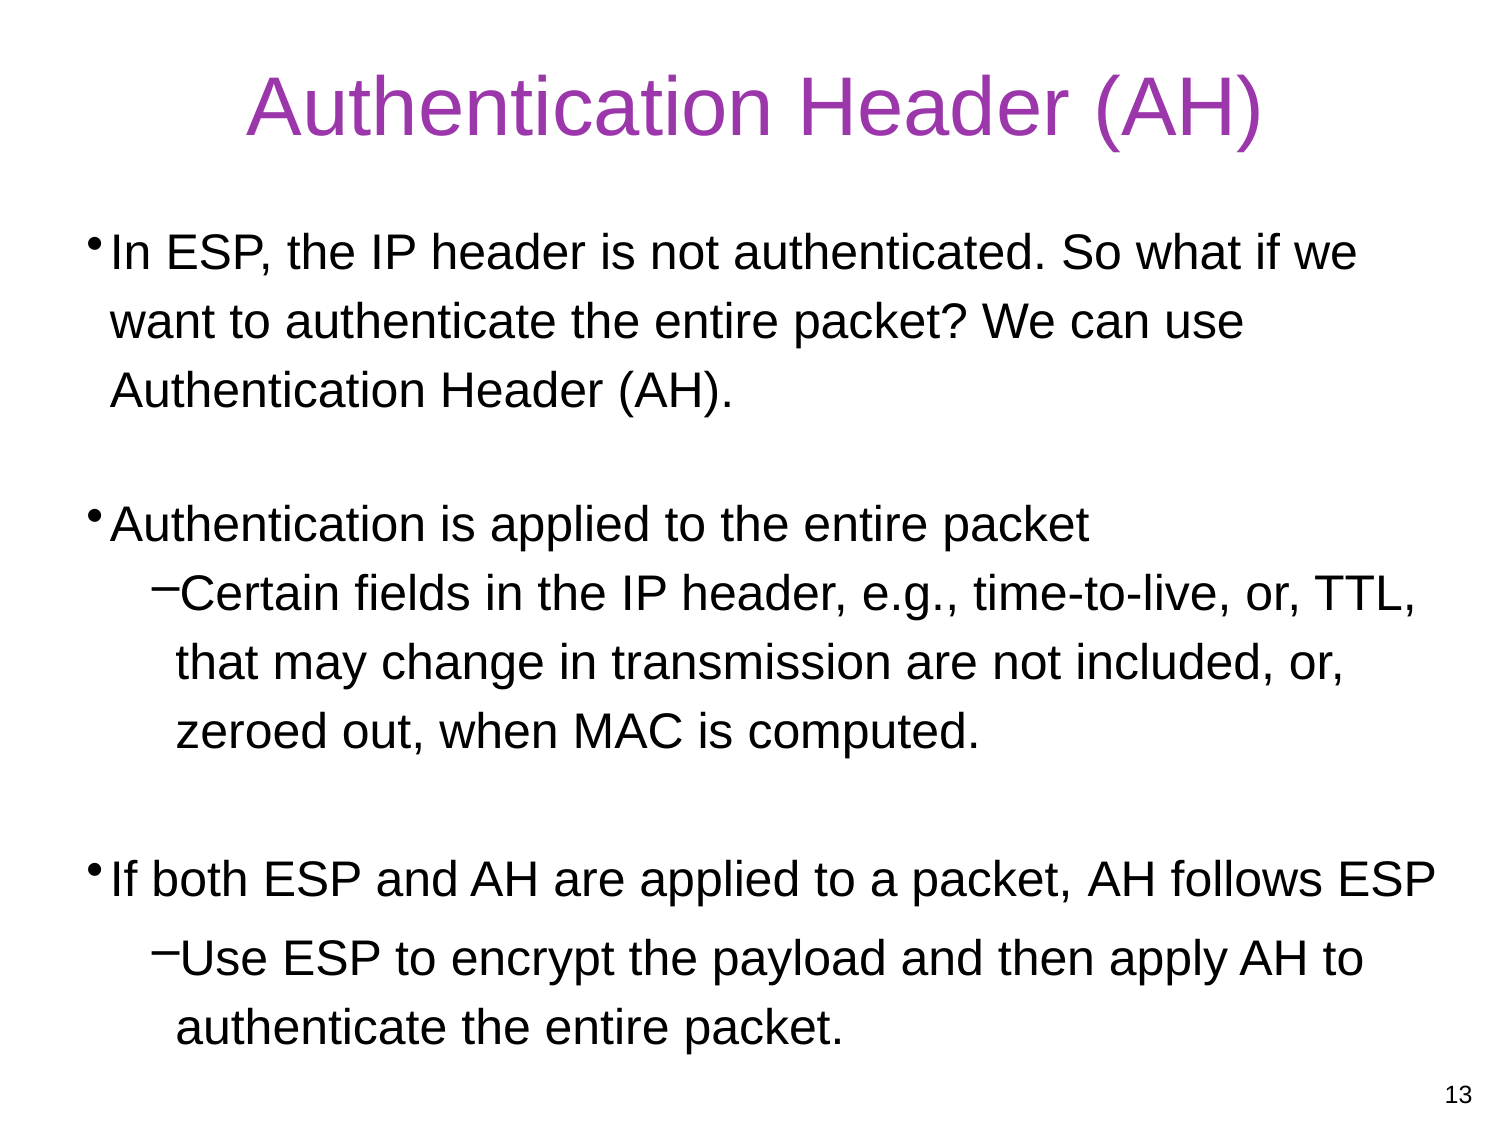

# Authentication Header (AH)
In ESP, the IP header is not authenticated. So what if we want to authenticate the entire packet? We can use Authentication Header (AH).

Authentication is applied to the entire packet
Certain fields in the IP header, e.g., time-to-live, or, TTL, that may change in transmission are not included, or, zeroed out, when MAC is computed.

If both ESP and AH are applied to a packet, AH follows ESP
Use ESP to encrypt the payload and then apply AH to authenticate the entire packet.

13